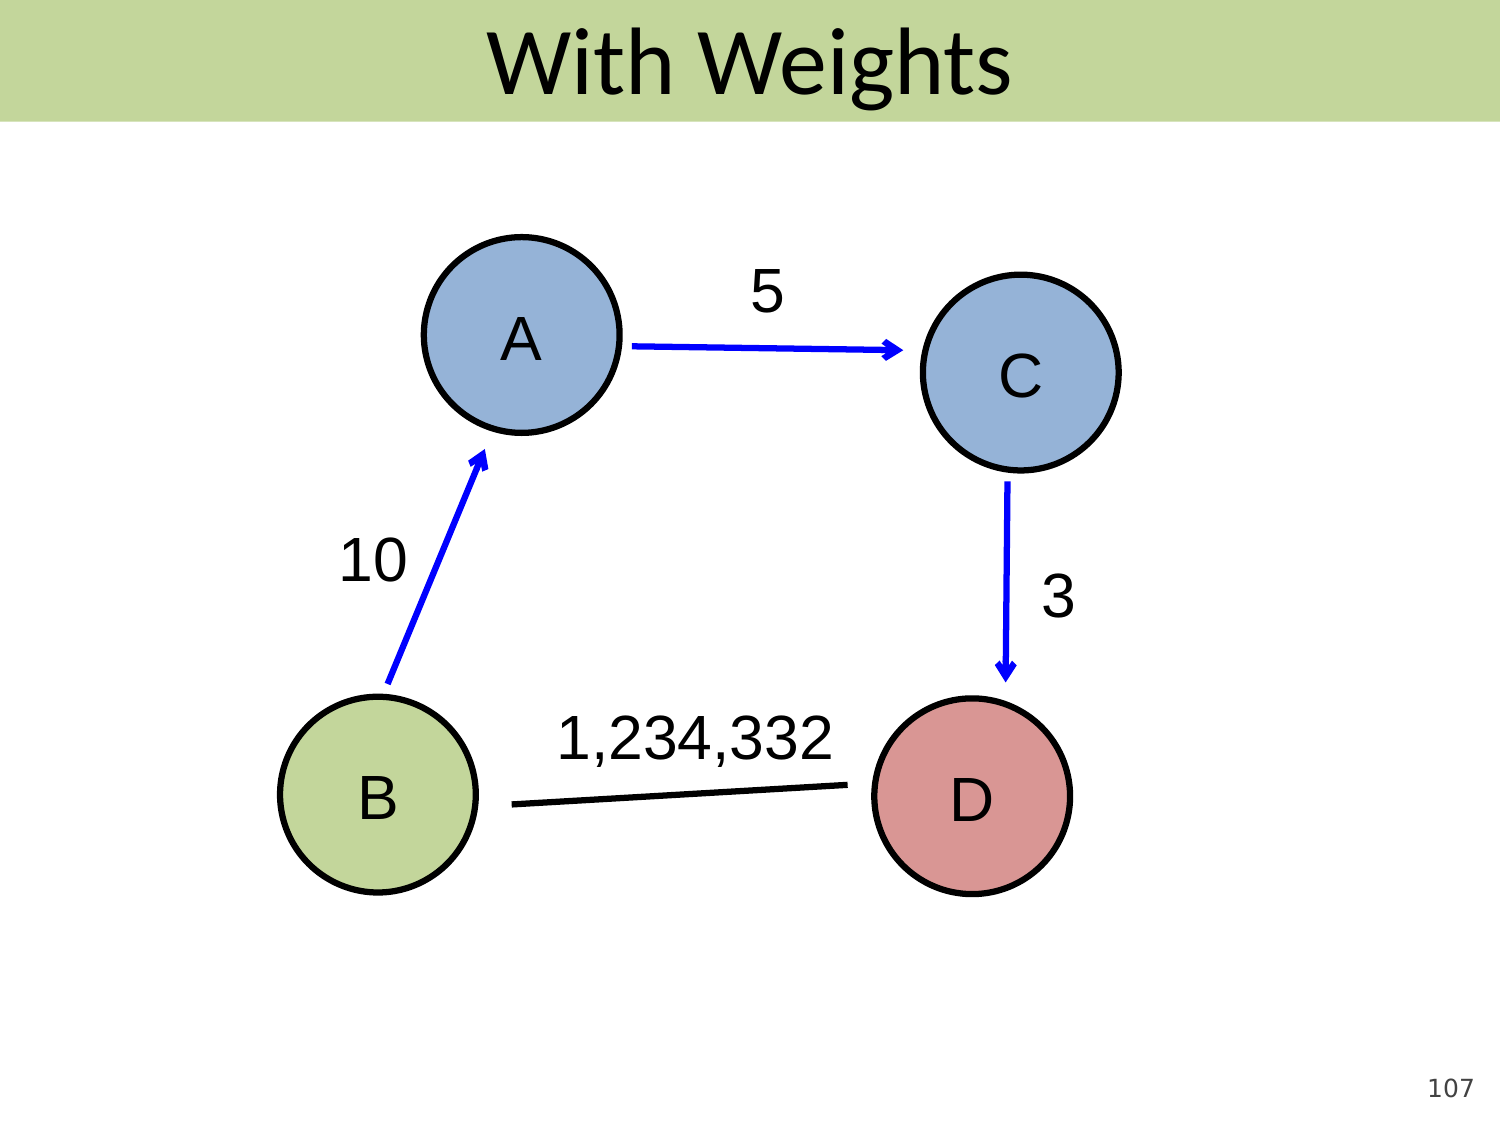

# With Weights
A
5
C
10
3
1,234,332
B
D